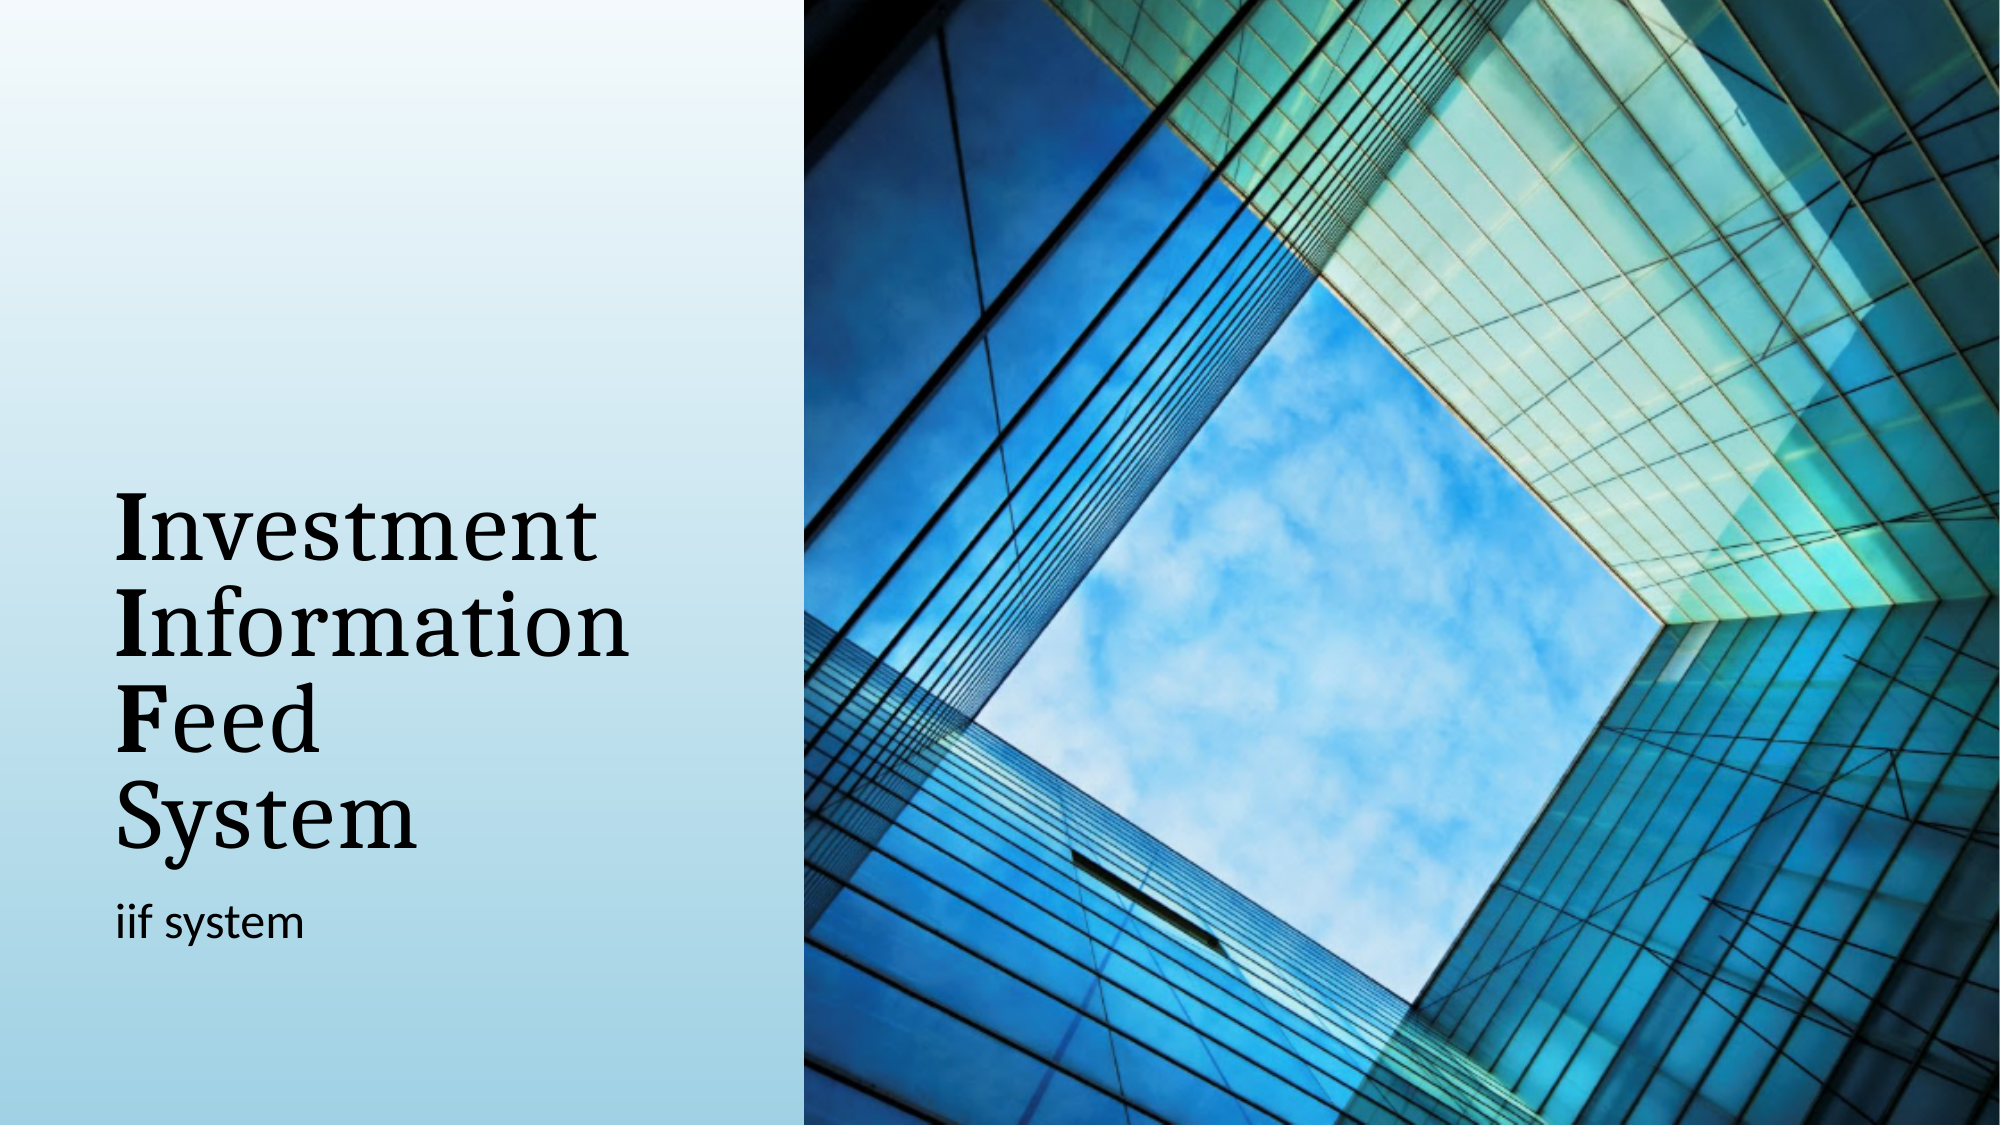

# Investment Information Feed System
iif system